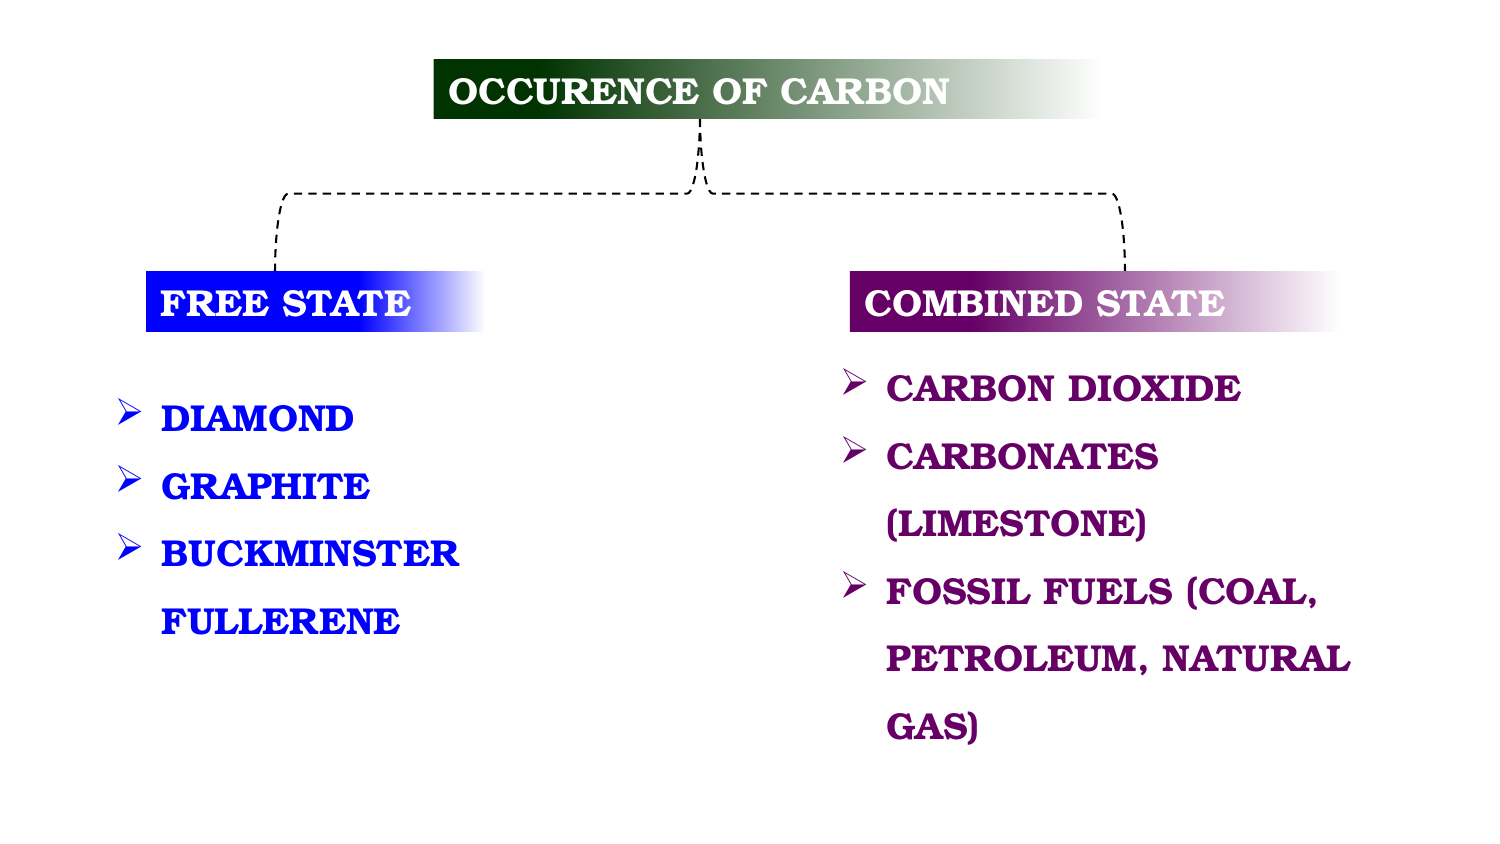

OCCURENCE OF CARBON
FREE STATE
COMBINED STATE
CARBON DIOXIDE
CARBONATES (LIMESTONE)
FOSSIL FUELS (COAL, PETROLEUM, NATURAL GAS)
DIAMOND
GRAPHITE
BUCKMINSTER FULLERENE